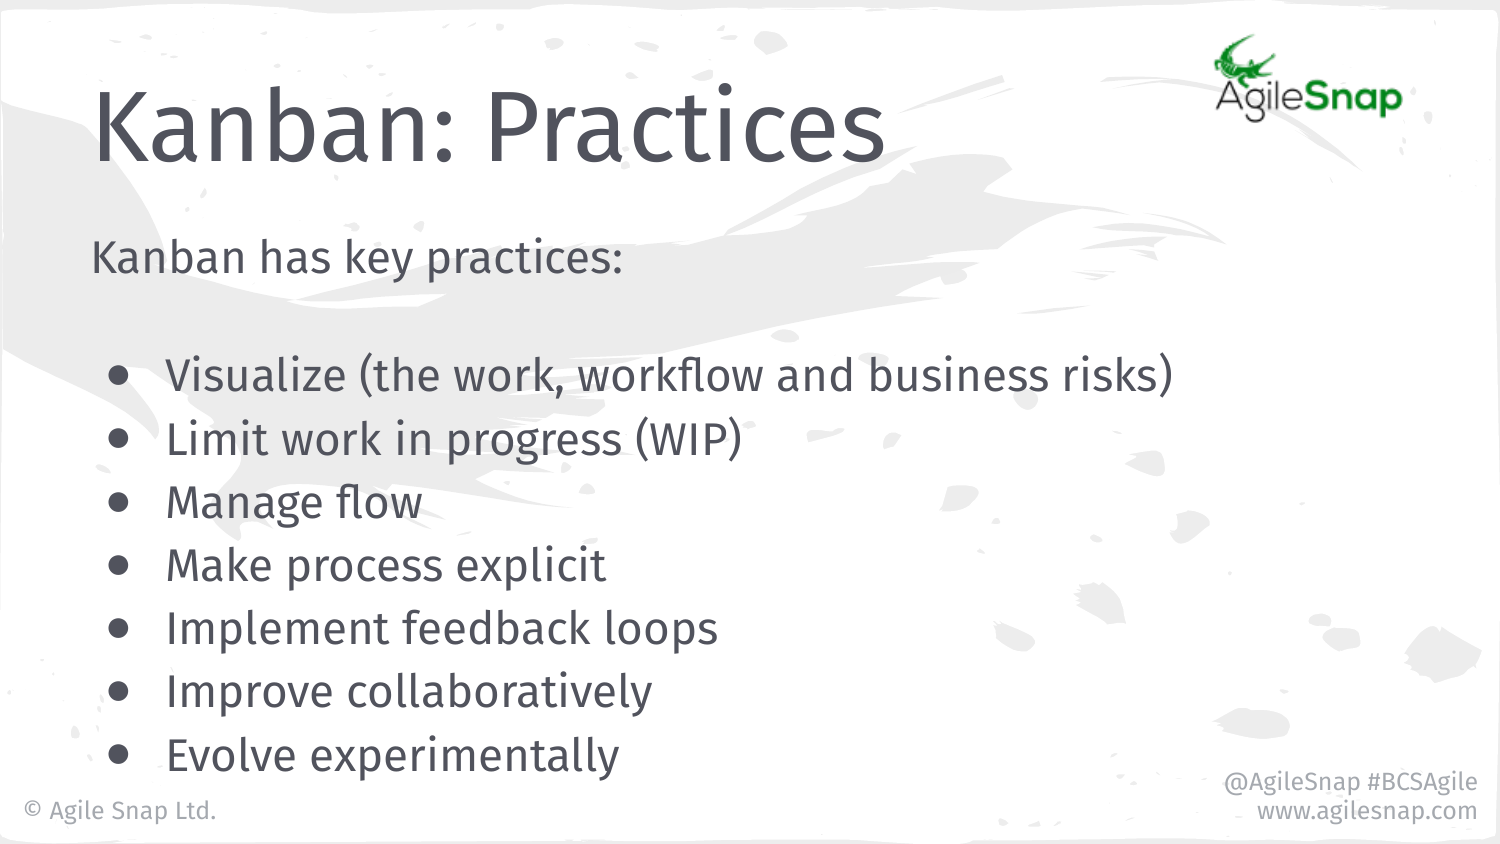

# Kanban: Practices
Kanban has key practices:

Visualize (the work, workflow and business risks)
Limit work in progress (WIP)
Manage flow
Make process explicit
Implement feedback loops
Improve collaboratively
Evolve experimentally